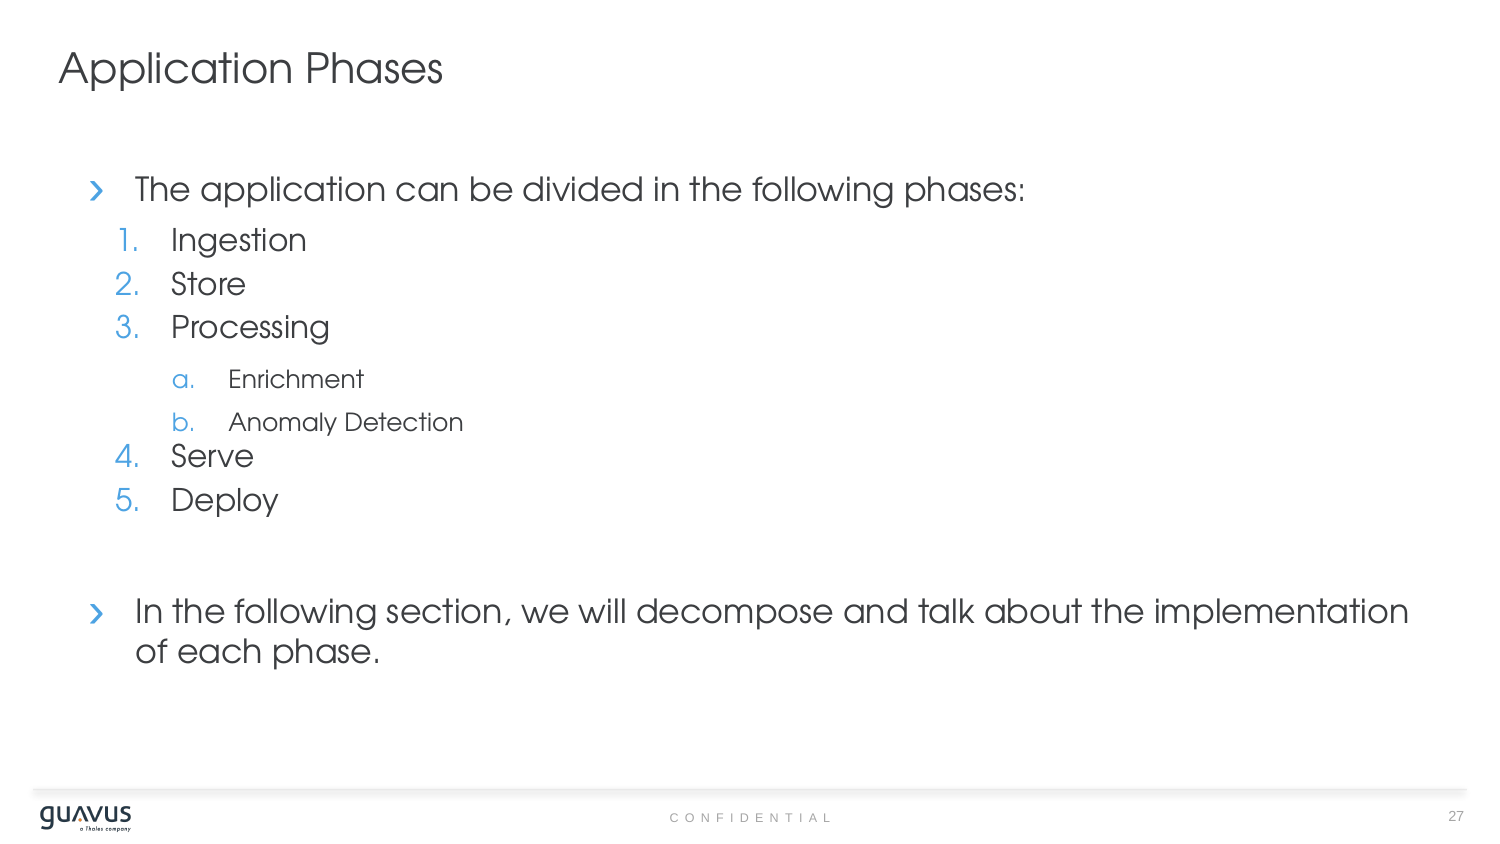

# Application Phases
The application can be divided in the following phases:
Ingestion
Store
Processing
Enrichment
Anomaly Detection
Serve
Deploy

In the following section, we will decompose and talk about the implementation of each phase.